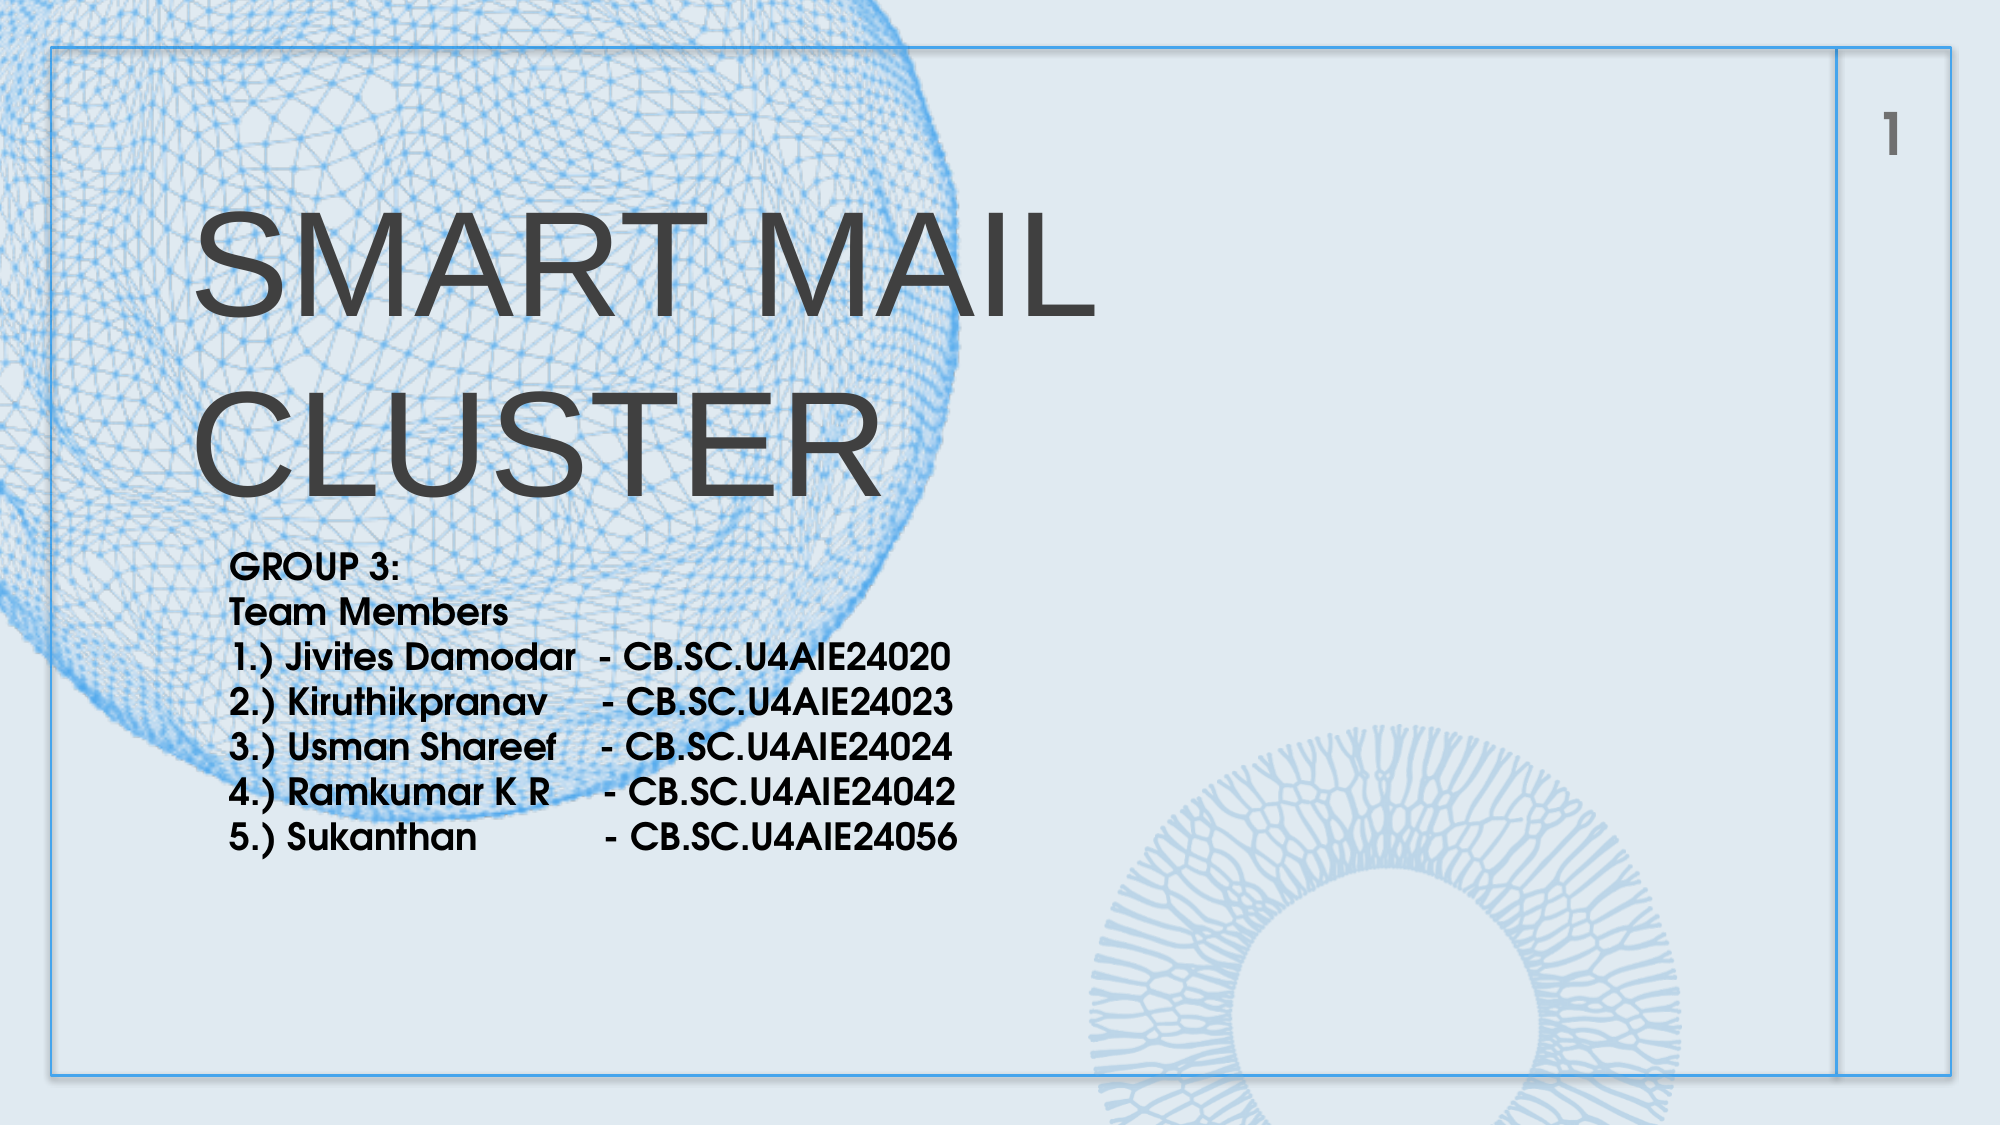

# Smart Mail Cluster
1
GROUP 3:
Team Members
1.) Jivites Damodar  - CB.SC.U4AIE24020
2.) Kiruthikpranav     - CB.SC.U4AIE24023
3.) Usman Shareef    - CB.SC.U4AIE24024
4.) Ramkumar K R     - CB.SC.U4AIE24042
5.) Sukanthan            - CB.SC.U4AIE24056